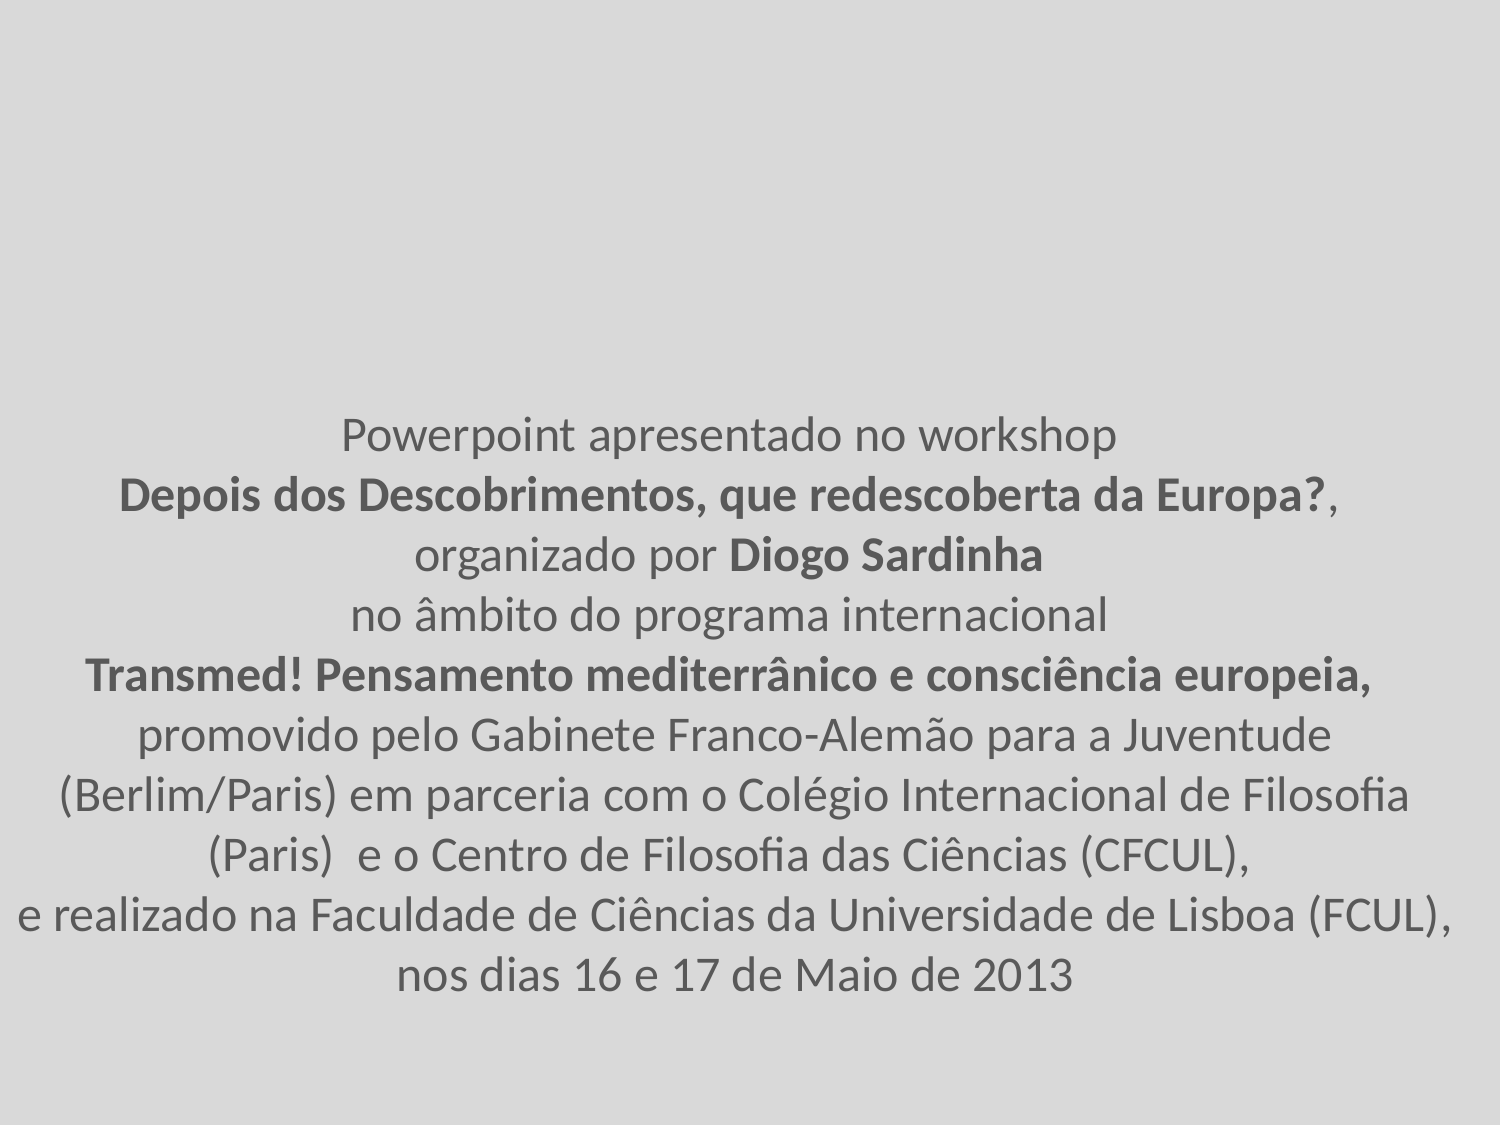

Powerpoint apresentado no workshop
Depois dos Descobrimentos, que redescoberta da Europa?,
organizado por Diogo Sardinha
no âmbito do programa internacional
Transmed! Pensamento mediterrânico e consciência europeia,
promovido pelo Gabinete Franco-Alemão para a Juventude (Berlim/Paris) em parceria com o Colégio Internacional de Filosofia (Paris)  e o Centro de Filosofia das Ciências (CFCUL),
e realizado na Faculdade de Ciências da Universidade de Lisboa (FCUL), nos dias 16 e 17 de Maio de 2013